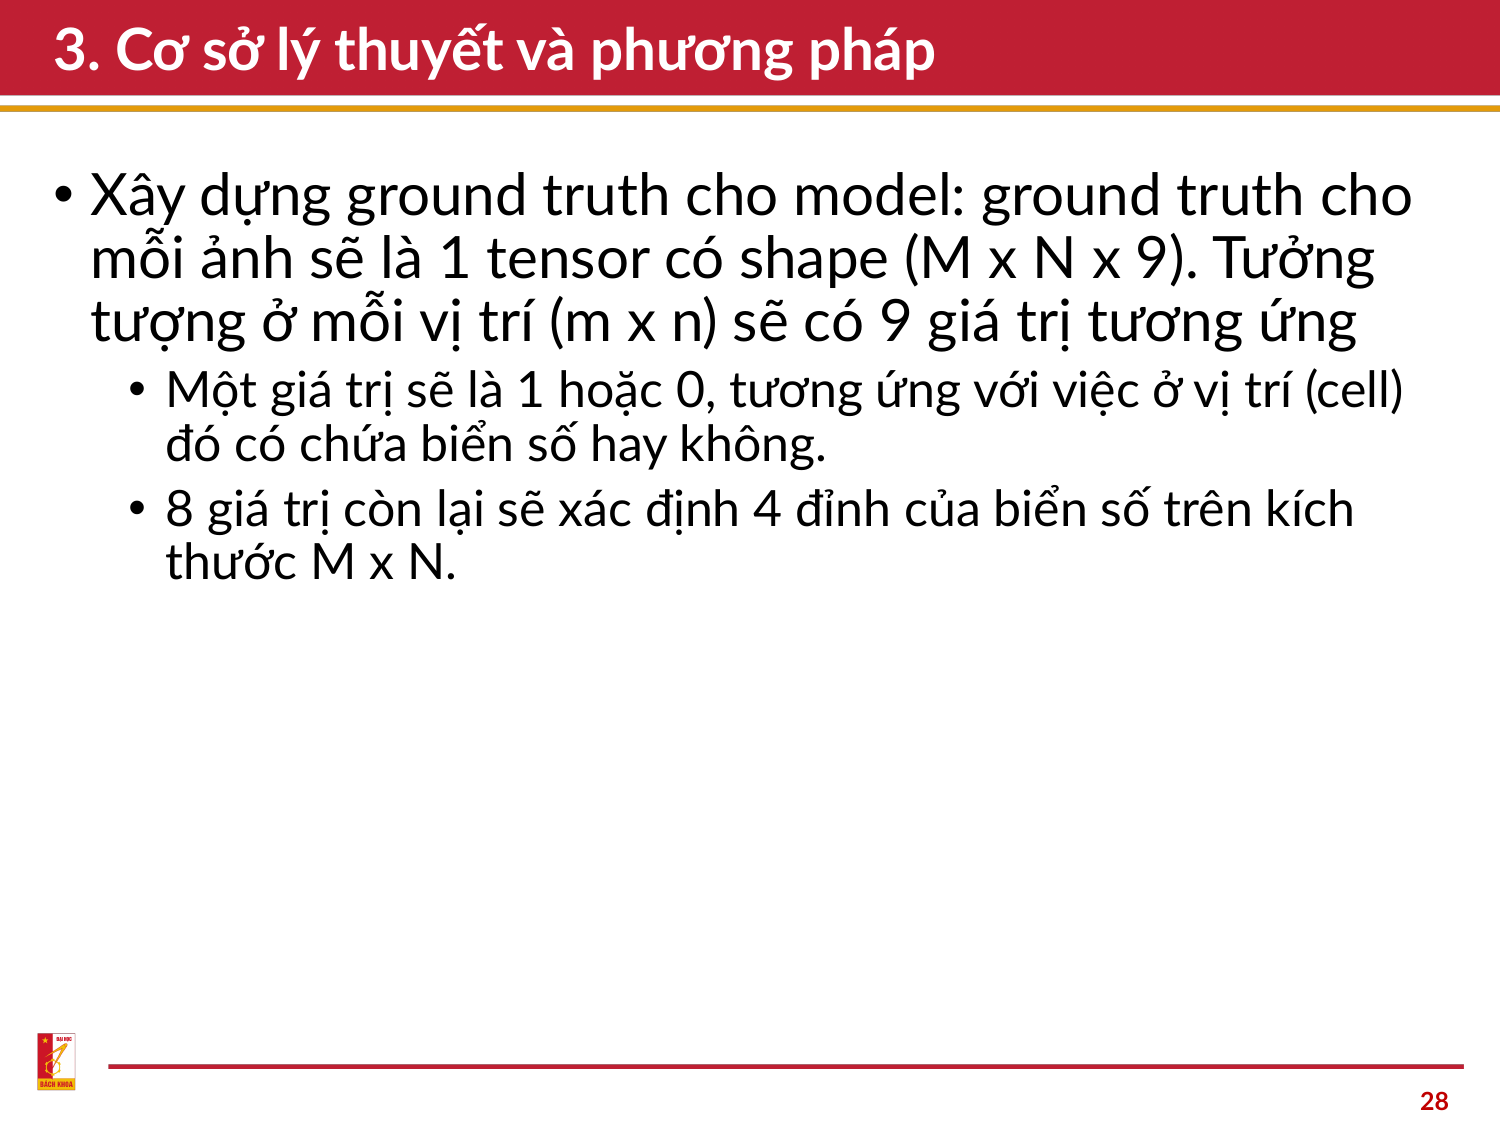

3. Cơ sở lý thuyết và phương pháp
Xây dựng ground truth cho model: ground truth cho mỗi ảnh sẽ là 1 tensor có shape (M x N x 9). Tưởng tượng ở mỗi vị trí (m x n) sẽ có 9 giá trị tương ứng
Một giá trị sẽ là 1 hoặc 0, tương ứng với việc ở vị trí (cell) đó có chứa biển số hay không.
8 giá trị còn lại sẽ xác định 4 đỉnh của biển số trên kích thước M x N.
28